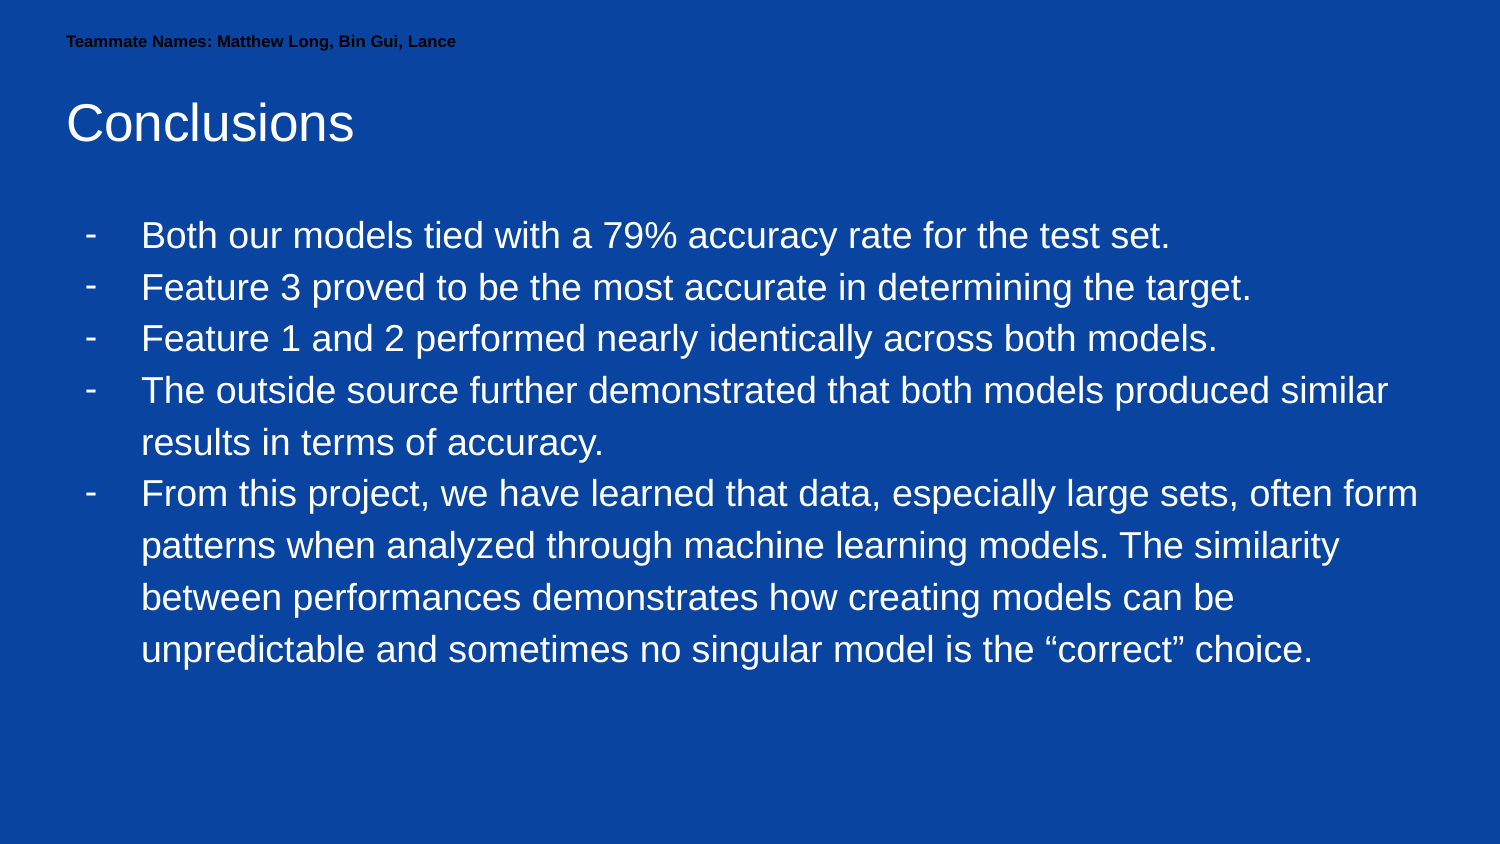

Teammate Names: Matthew Long, Bin Gui, Lance

# Conclusions
Both our models tied with a 79% accuracy rate for the test set.
Feature 3 proved to be the most accurate in determining the target.
Feature 1 and 2 performed nearly identically across both models.
The outside source further demonstrated that both models produced similar results in terms of accuracy.
From this project, we have learned that data, especially large sets, often form patterns when analyzed through machine learning models. The similarity between performances demonstrates how creating models can be unpredictable and sometimes no singular model is the “correct” choice.